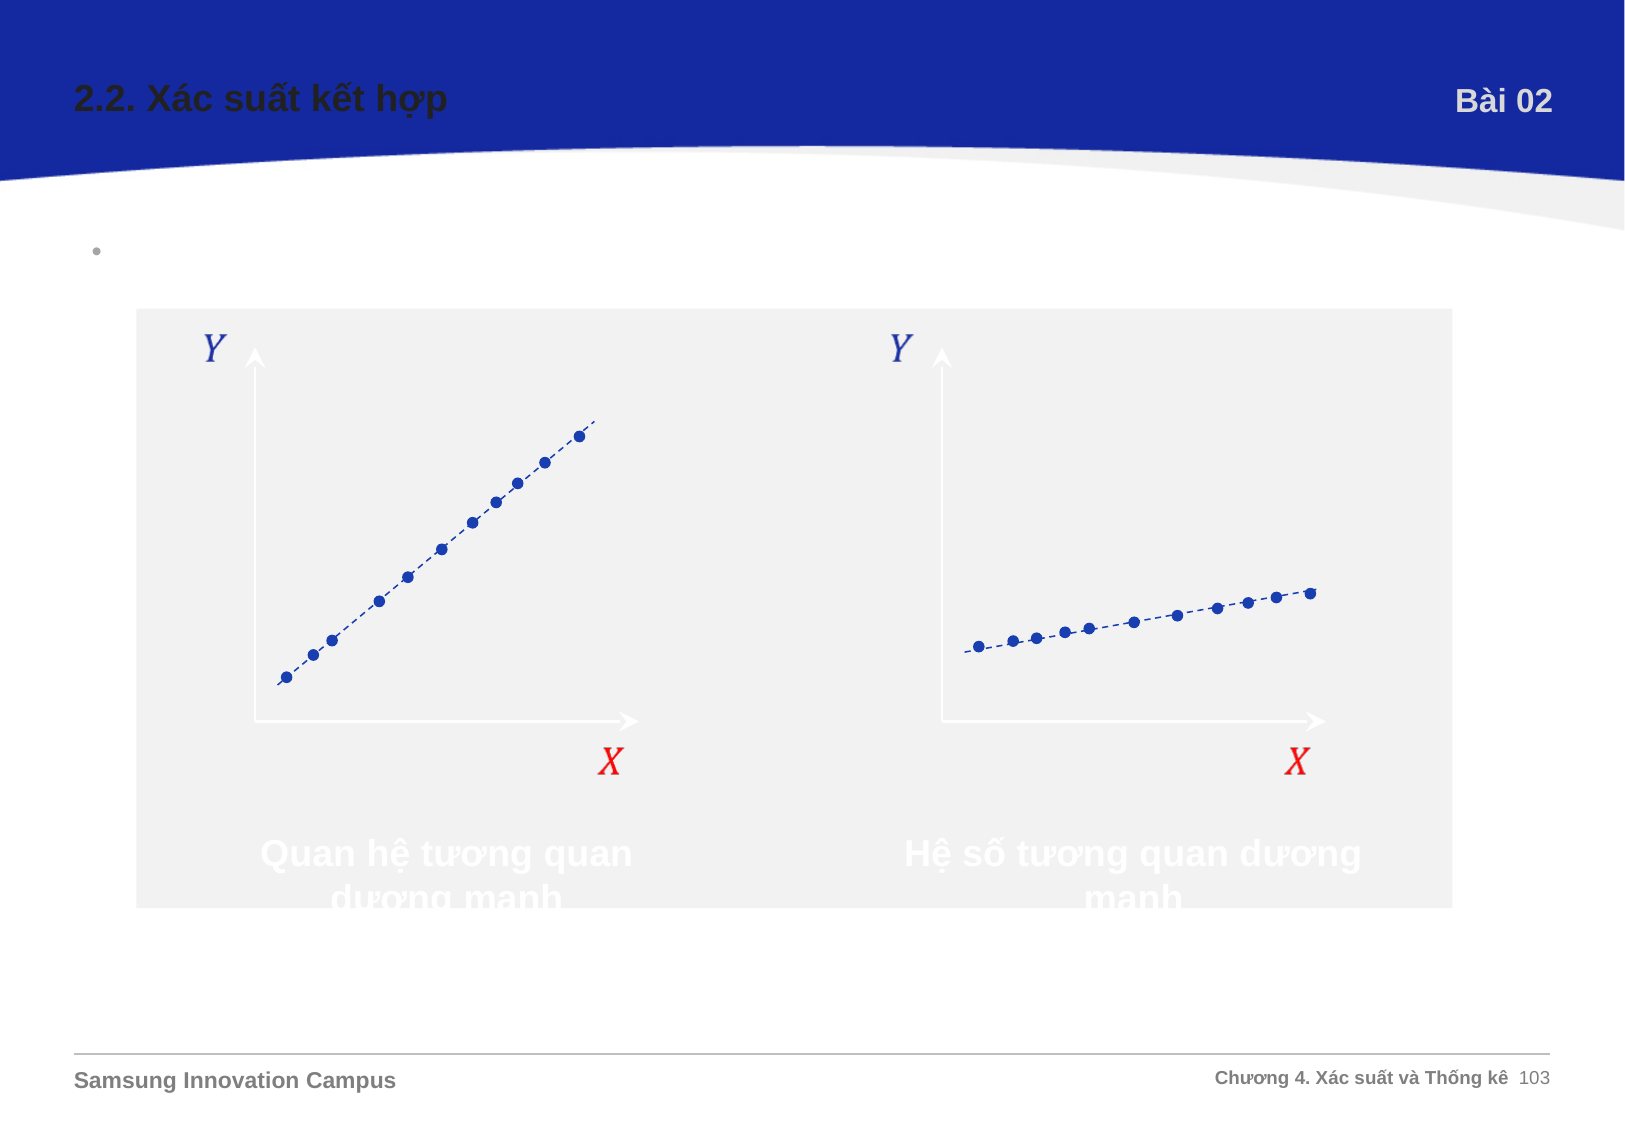

2.2. Xác suất kết hợp
Bài 02
Hệ số tương quan:

Quan hệ tương quan dương mạnh
Hệ số tương quan dương mạnh